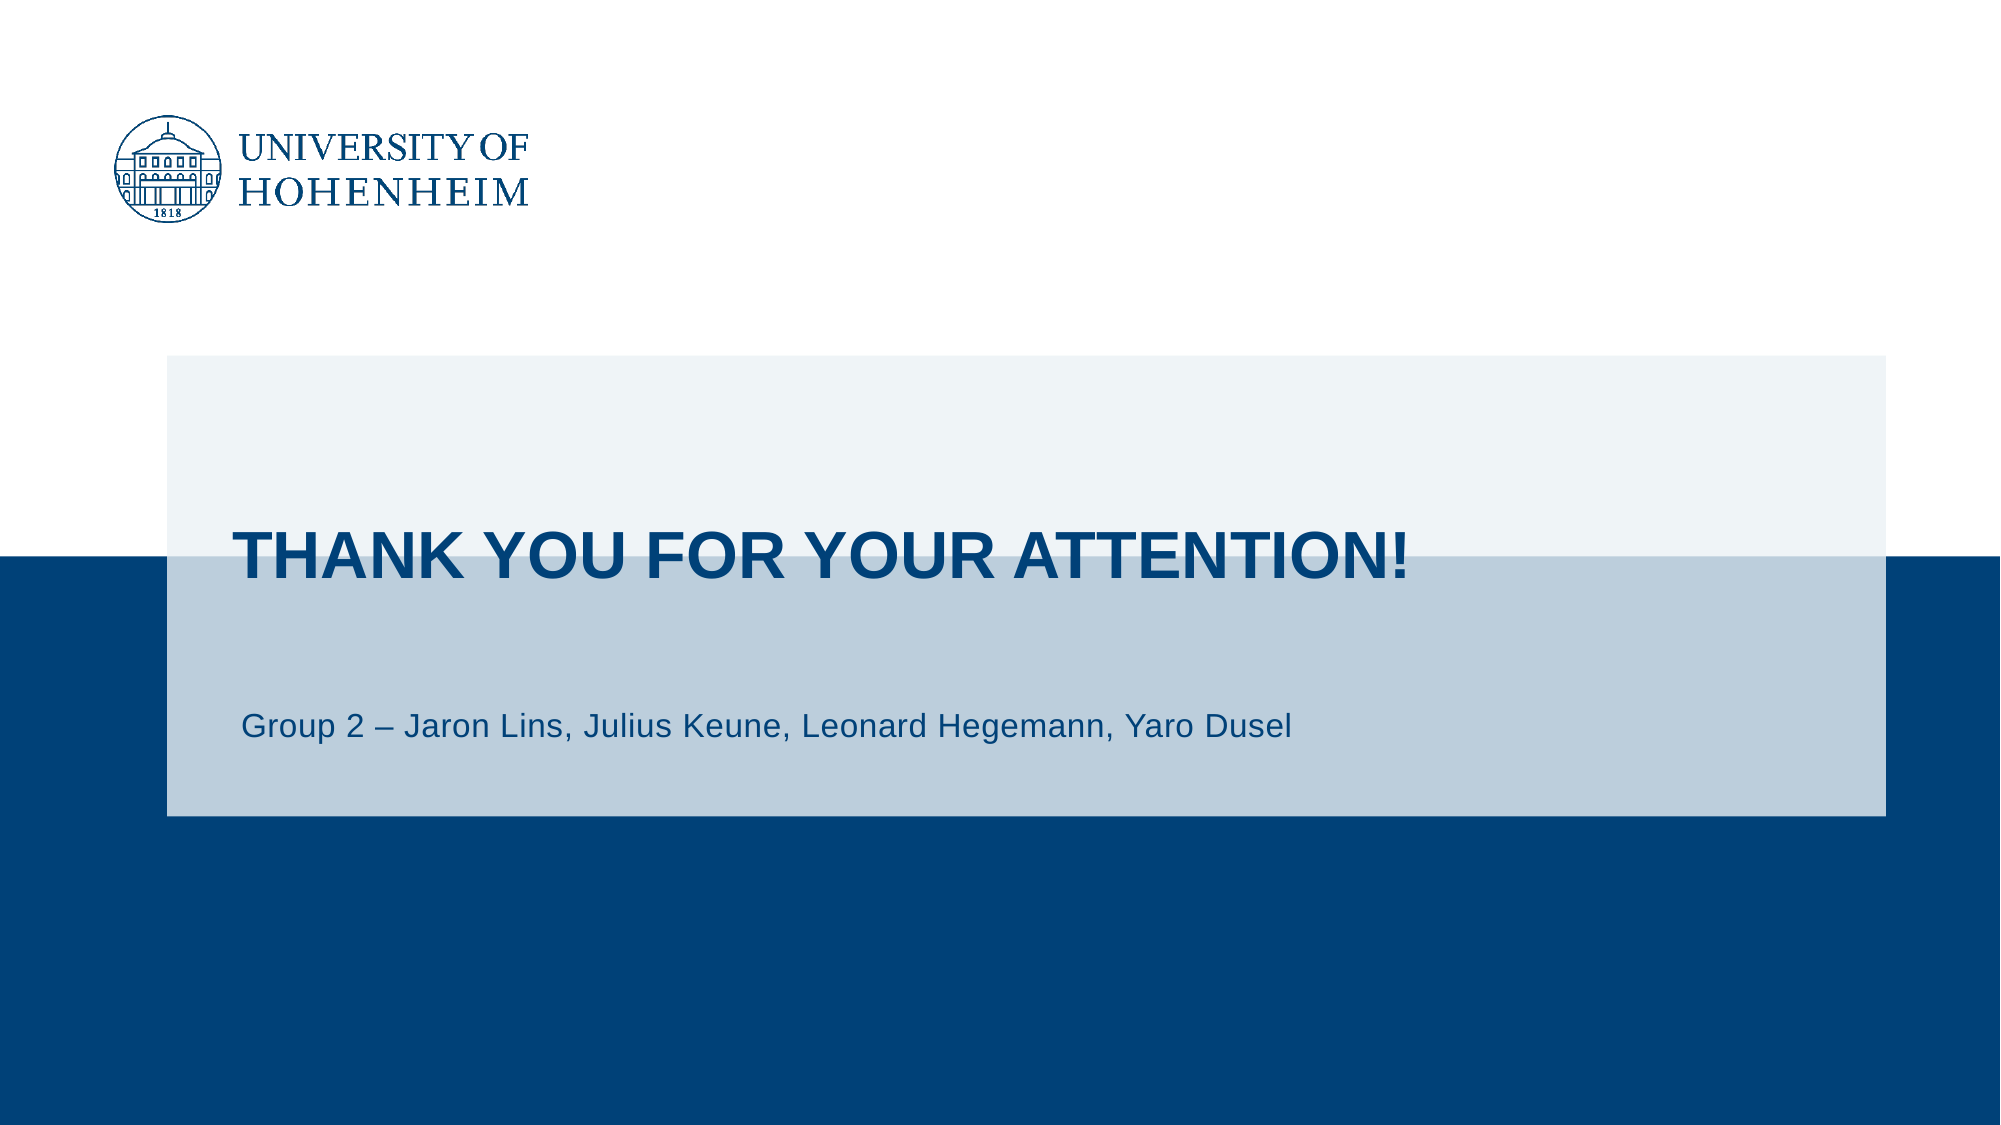

# Thank you for your attention!
Group 2 – Jaron Lins, Julius Keune, Leonard Hegemann, Yaro Dusel